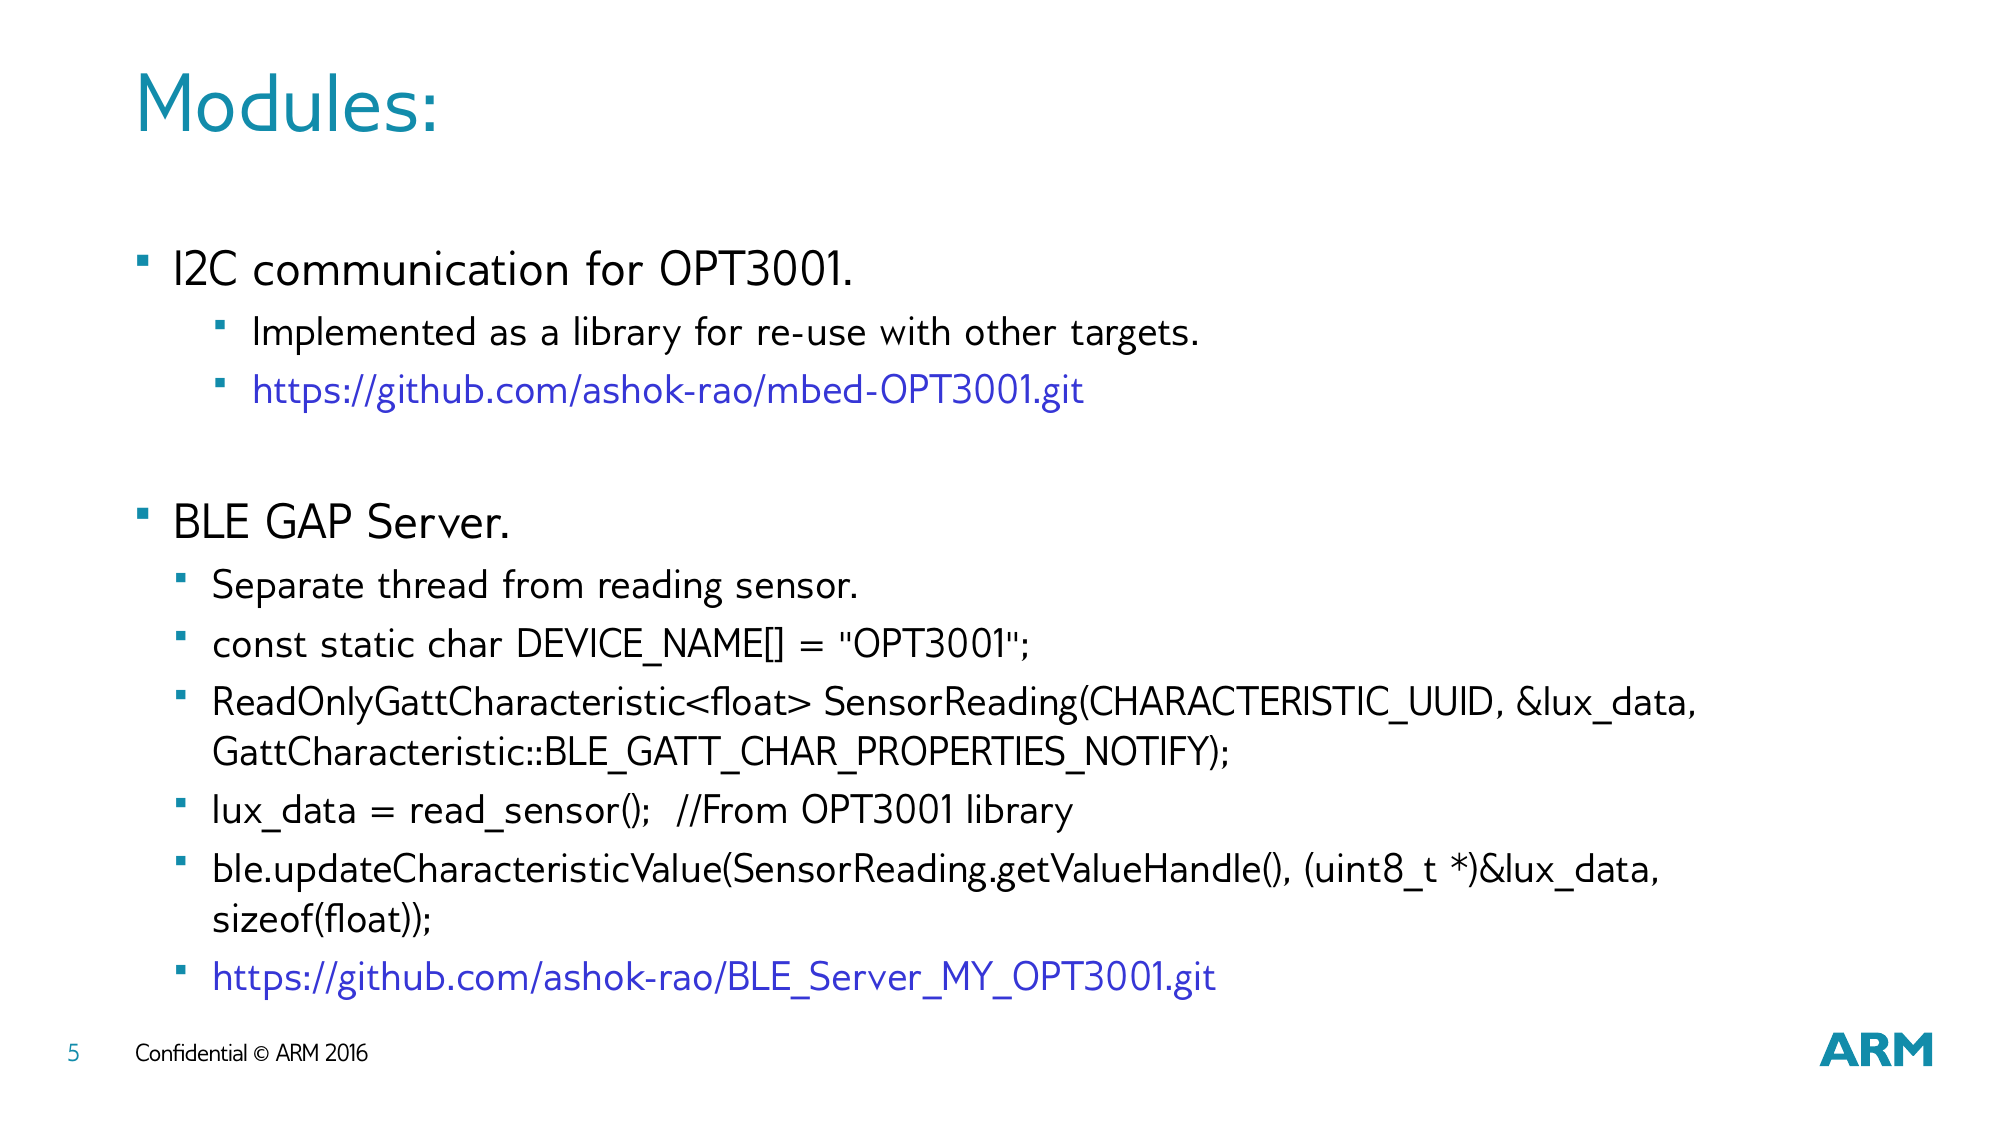

# Modules:
I2C communication for OPT3001.
Implemented as a library for re-use with other targets.
https://github.com/ashok-rao/mbed-OPT3001.git

BLE GAP Server.
Separate thread from reading sensor.
const static char DEVICE_NAME[] = "OPT3001";
ReadOnlyGattCharacteristic<float> SensorReading(CHARACTERISTIC_UUID, &lux_data, GattCharacteristic::BLE_GATT_CHAR_PROPERTIES_NOTIFY);
lux_data = read_sensor();  //From OPT3001 library
ble.updateCharacteristicValue(SensorReading.getValueHandle(), (uint8_t *)&lux_data, sizeof(float));
https://github.com/ashok-rao/BLE_Server_MY_OPT3001.git